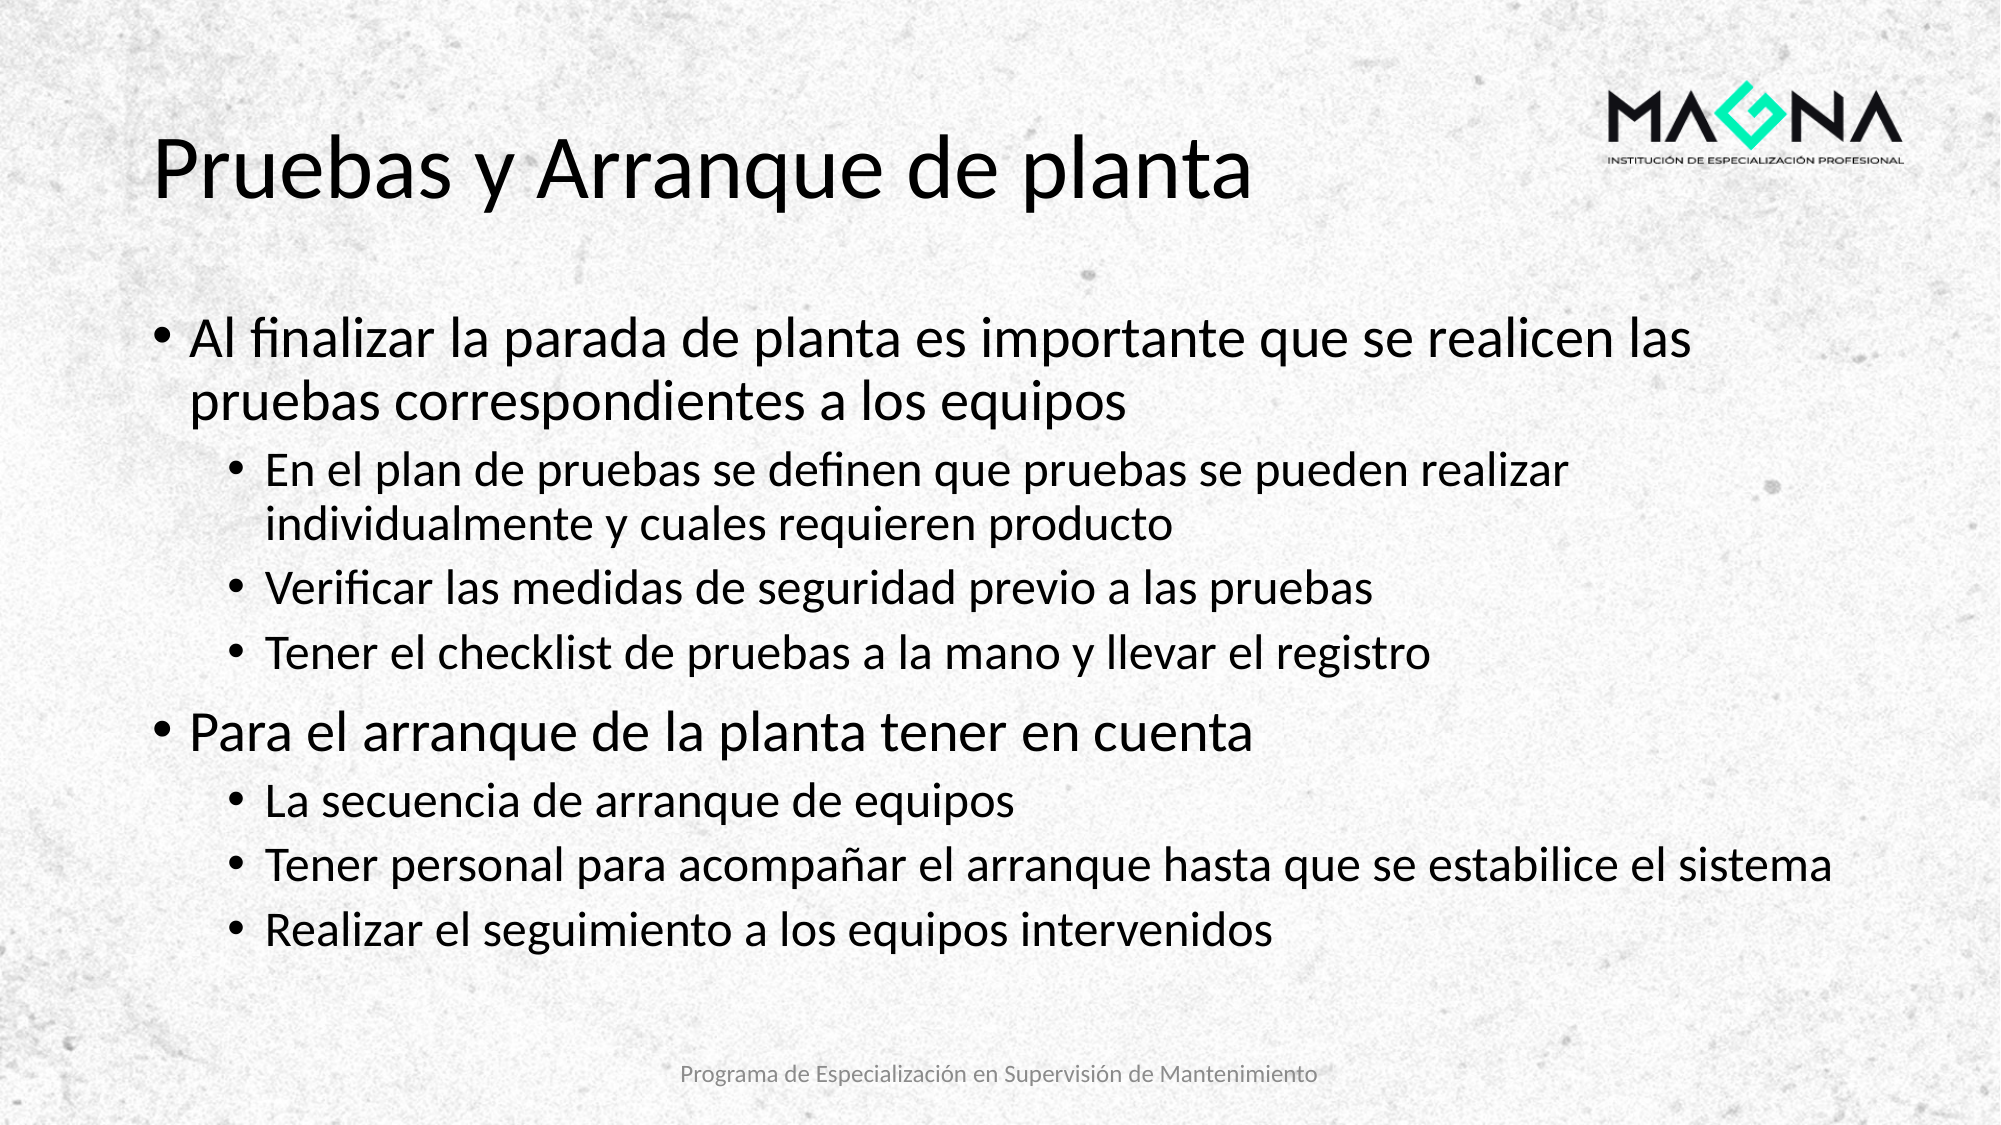

# Pruebas y Arranque de planta
Al finalizar la parada de planta es importante que se realicen las pruebas correspondientes a los equipos
En el plan de pruebas se definen que pruebas se pueden realizar individualmente y cuales requieren producto
Verificar las medidas de seguridad previo a las pruebas
Tener el checklist de pruebas a la mano y llevar el registro
Para el arranque de la planta tener en cuenta
La secuencia de arranque de equipos
Tener personal para acompañar el arranque hasta que se estabilice el sistema
Realizar el seguimiento a los equipos intervenidos